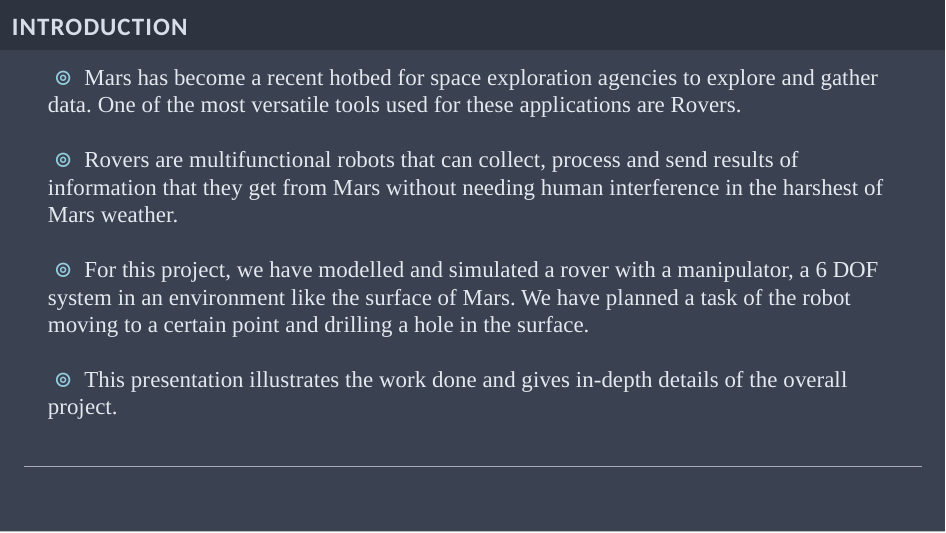

# INTRODUCTION
 ⊚  Mars has become a recent hotbed for space exploration agencies to explore and gather data. One of the most versatile tools used for these applications are Rovers.

 ⊚  Rovers are multifunctional robots that can collect, process and send results of information that they get from Mars without needing human interference in the harshest of Mars weather.

 ⊚  For this project, we have modelled and simulated a rover with a manipulator, a 6 DOF system in an environment like the surface of Mars. We have planned a task of the robot moving to a certain point and drilling a hole in the surface.

 ⊚  This presentation illustrates the work done and gives in-depth details of the overall project.